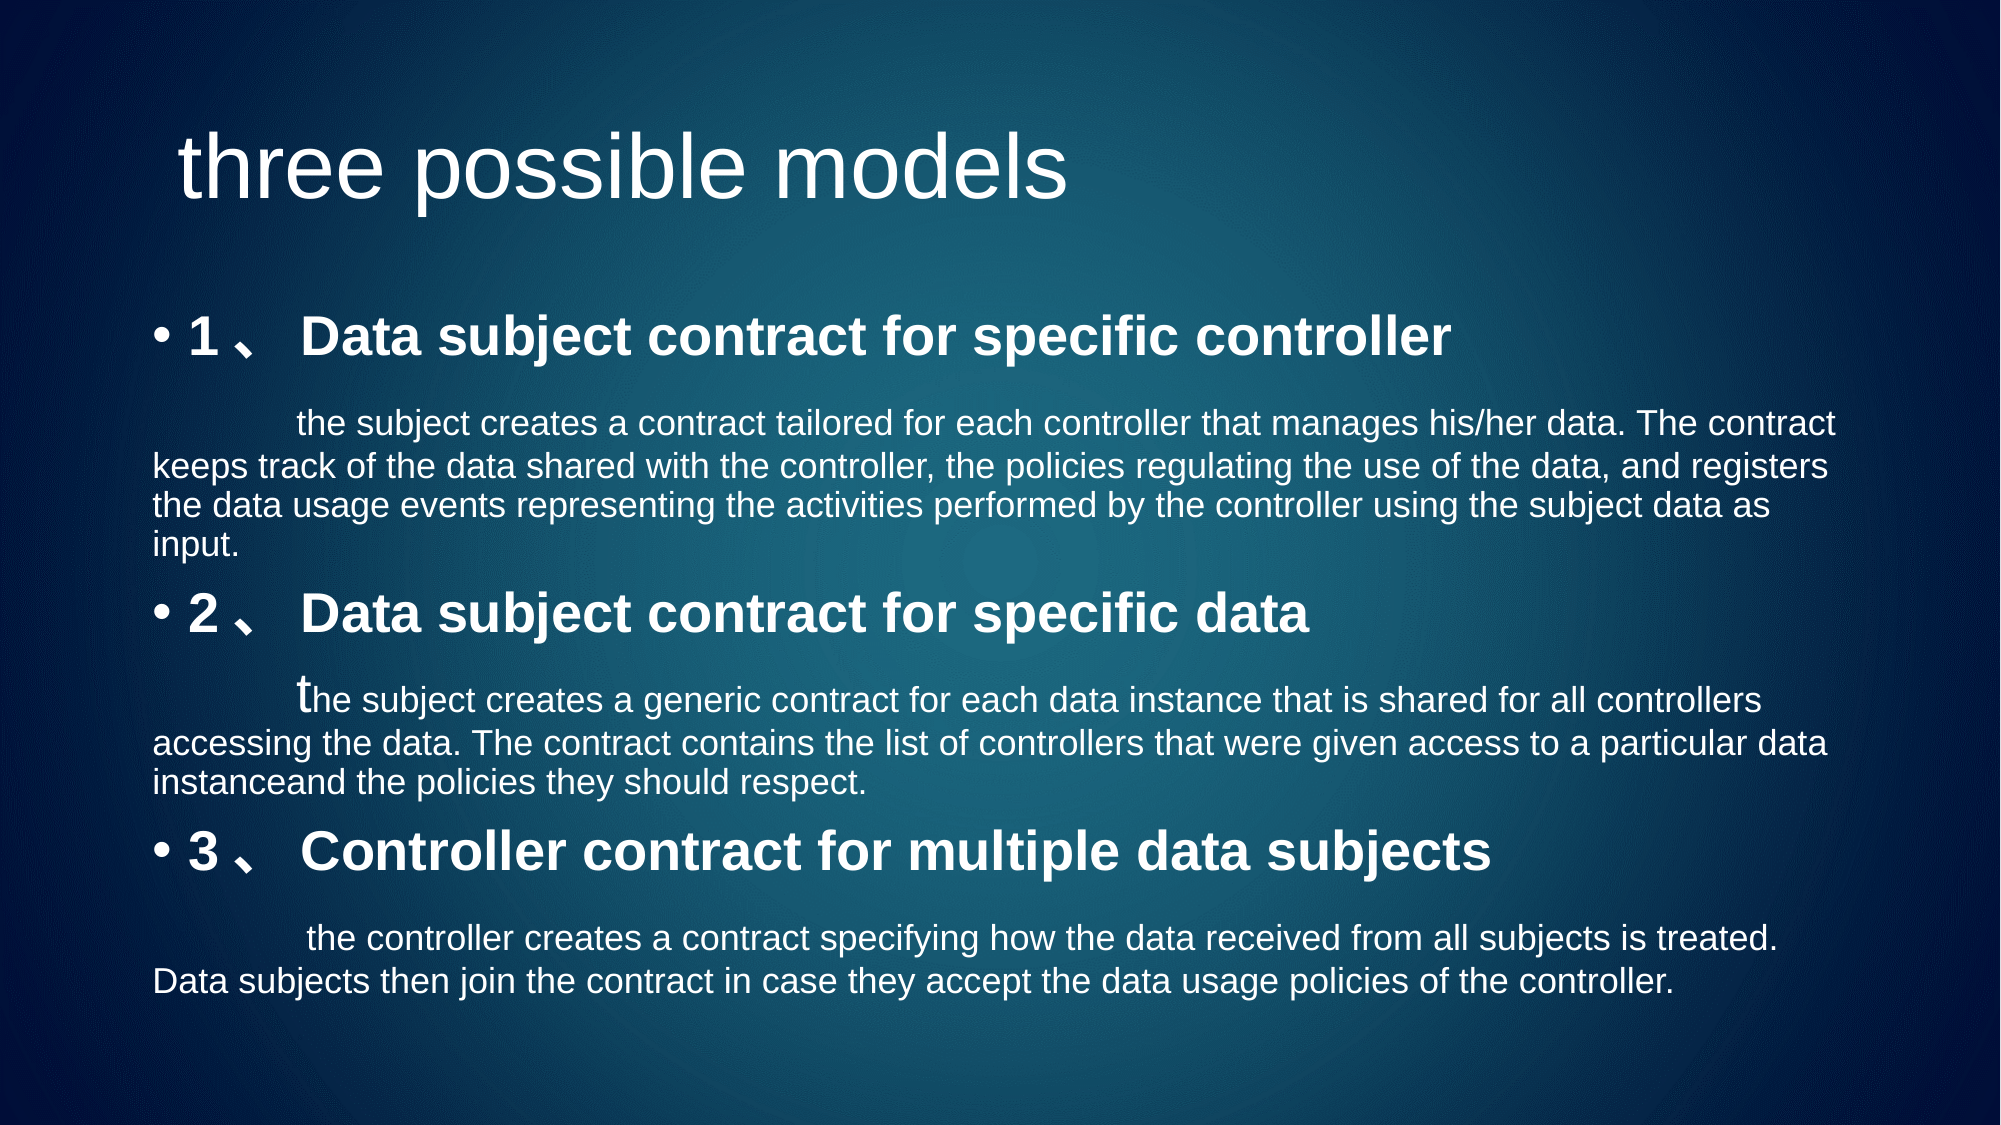

# three possible models
1、Data subject contract for specific controller
	the subject creates a contract tailored for each controller that manages his/her data. The contract keeps track of the data shared with the controller, the policies regulating the use of the data, and registers the data usage events representing the activities performed by the controller using the subject data as input.
2、Data subject contract for specific data
	the subject creates a generic contract for each data instance that is shared for all controllers accessing the data. The contract contains the list of controllers that were given access to a particular data instanceand the policies they should respect.
3、Controller contract for multiple data subjects
 	 the controller creates a contract specifying how the data received from all subjects is treated. Data subjects then join the contract in case they accept the data usage policies of the controller.